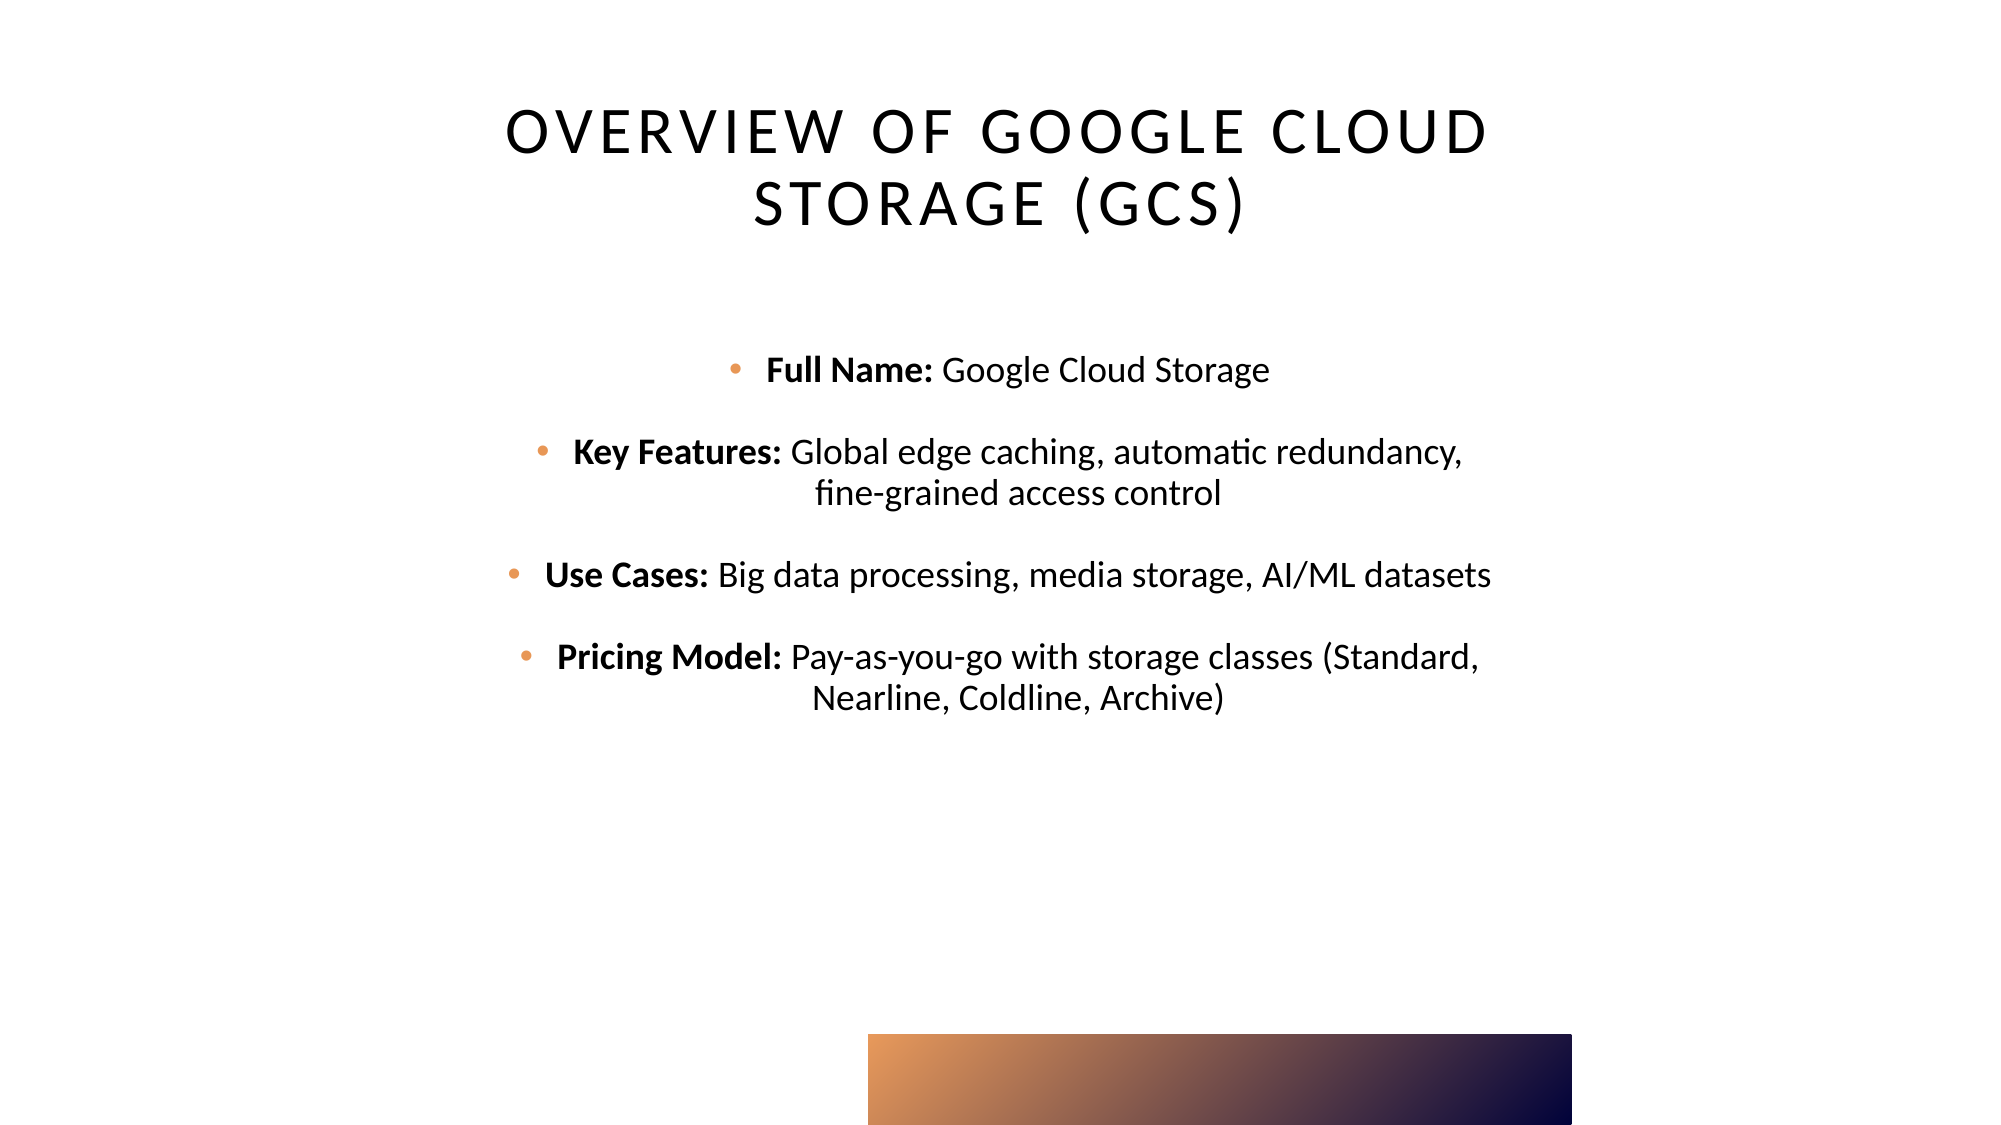

# Overview of Google Cloud Storage (GCS)
Full Name: Google Cloud Storage
Key Features: Global edge caching, automatic redundancy, fine-grained access control
Use Cases: Big data processing, media storage, AI/ML datasets
Pricing Model: Pay-as-you-go with storage classes (Standard, Nearline, Coldline, Archive)